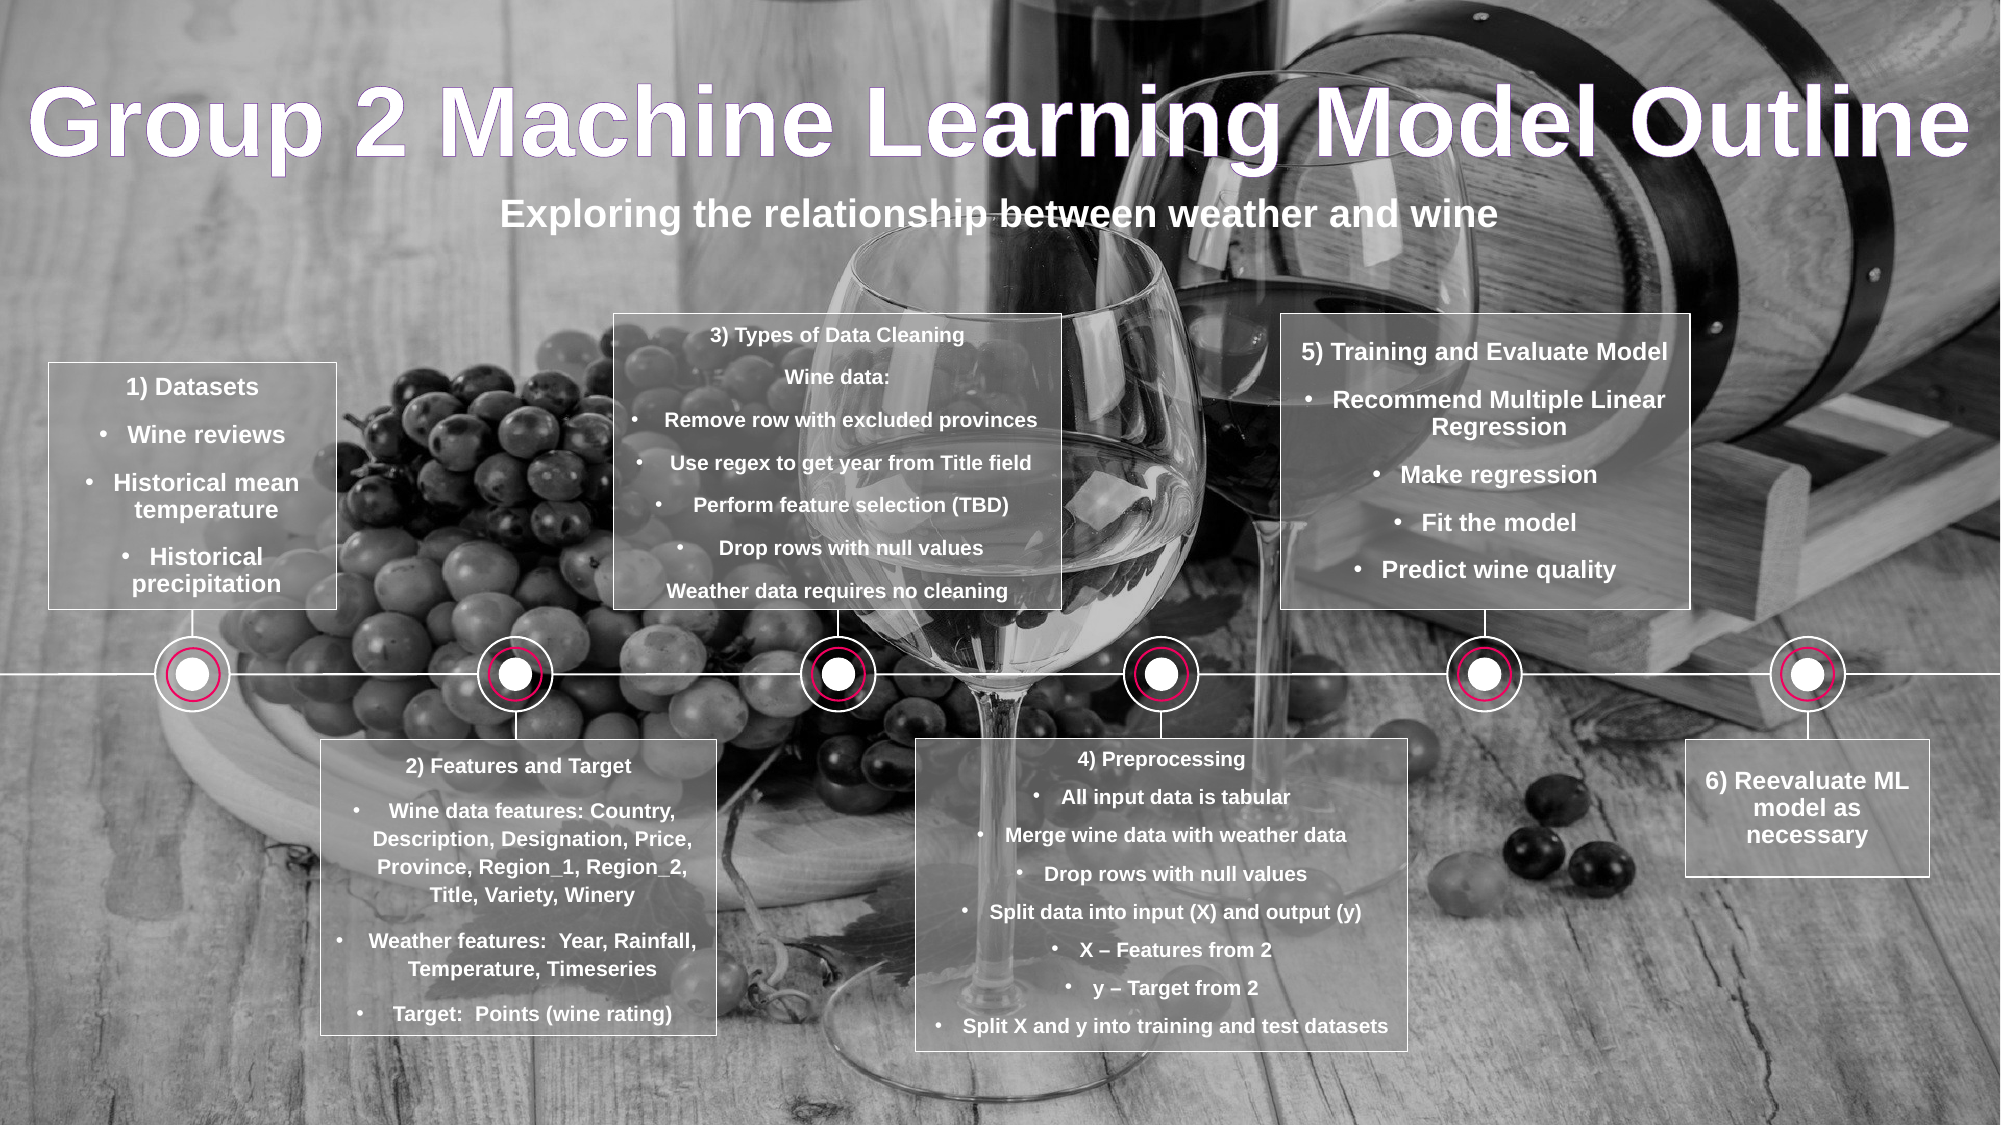

# Group 2 Machine Learning Model Outline
Exploring the relationship between weather and wine
5) Training and Evaluate Model
Recommend Multiple Linear Regression
Make regression
Fit the model
Predict wine quality
3) Types of Data Cleaning
Wine data:
Remove row with excluded provinces
Use regex to get year from Title field
Perform feature selection (TBD)
Drop rows with null values
Weather data requires no cleaning
1) Datasets
Wine reviews
Historical mean temperature
Historical precipitation
4) Preprocessing
All input data is tabular
Merge wine data with weather data
Drop rows with null values
Split data into input (X) and output (y)
X – Features from 2
y – Target from 2
Split X and y into training and test datasets
2) Features and Target
Wine data features: Country, Description, Designation, Price, Province, Region_1, Region_2, Title, Variety, Winery
Weather features:  Year, Rainfall, Temperature, Timeseries
Target:  Points (wine rating)
6) Reevaluate ML model as necessary